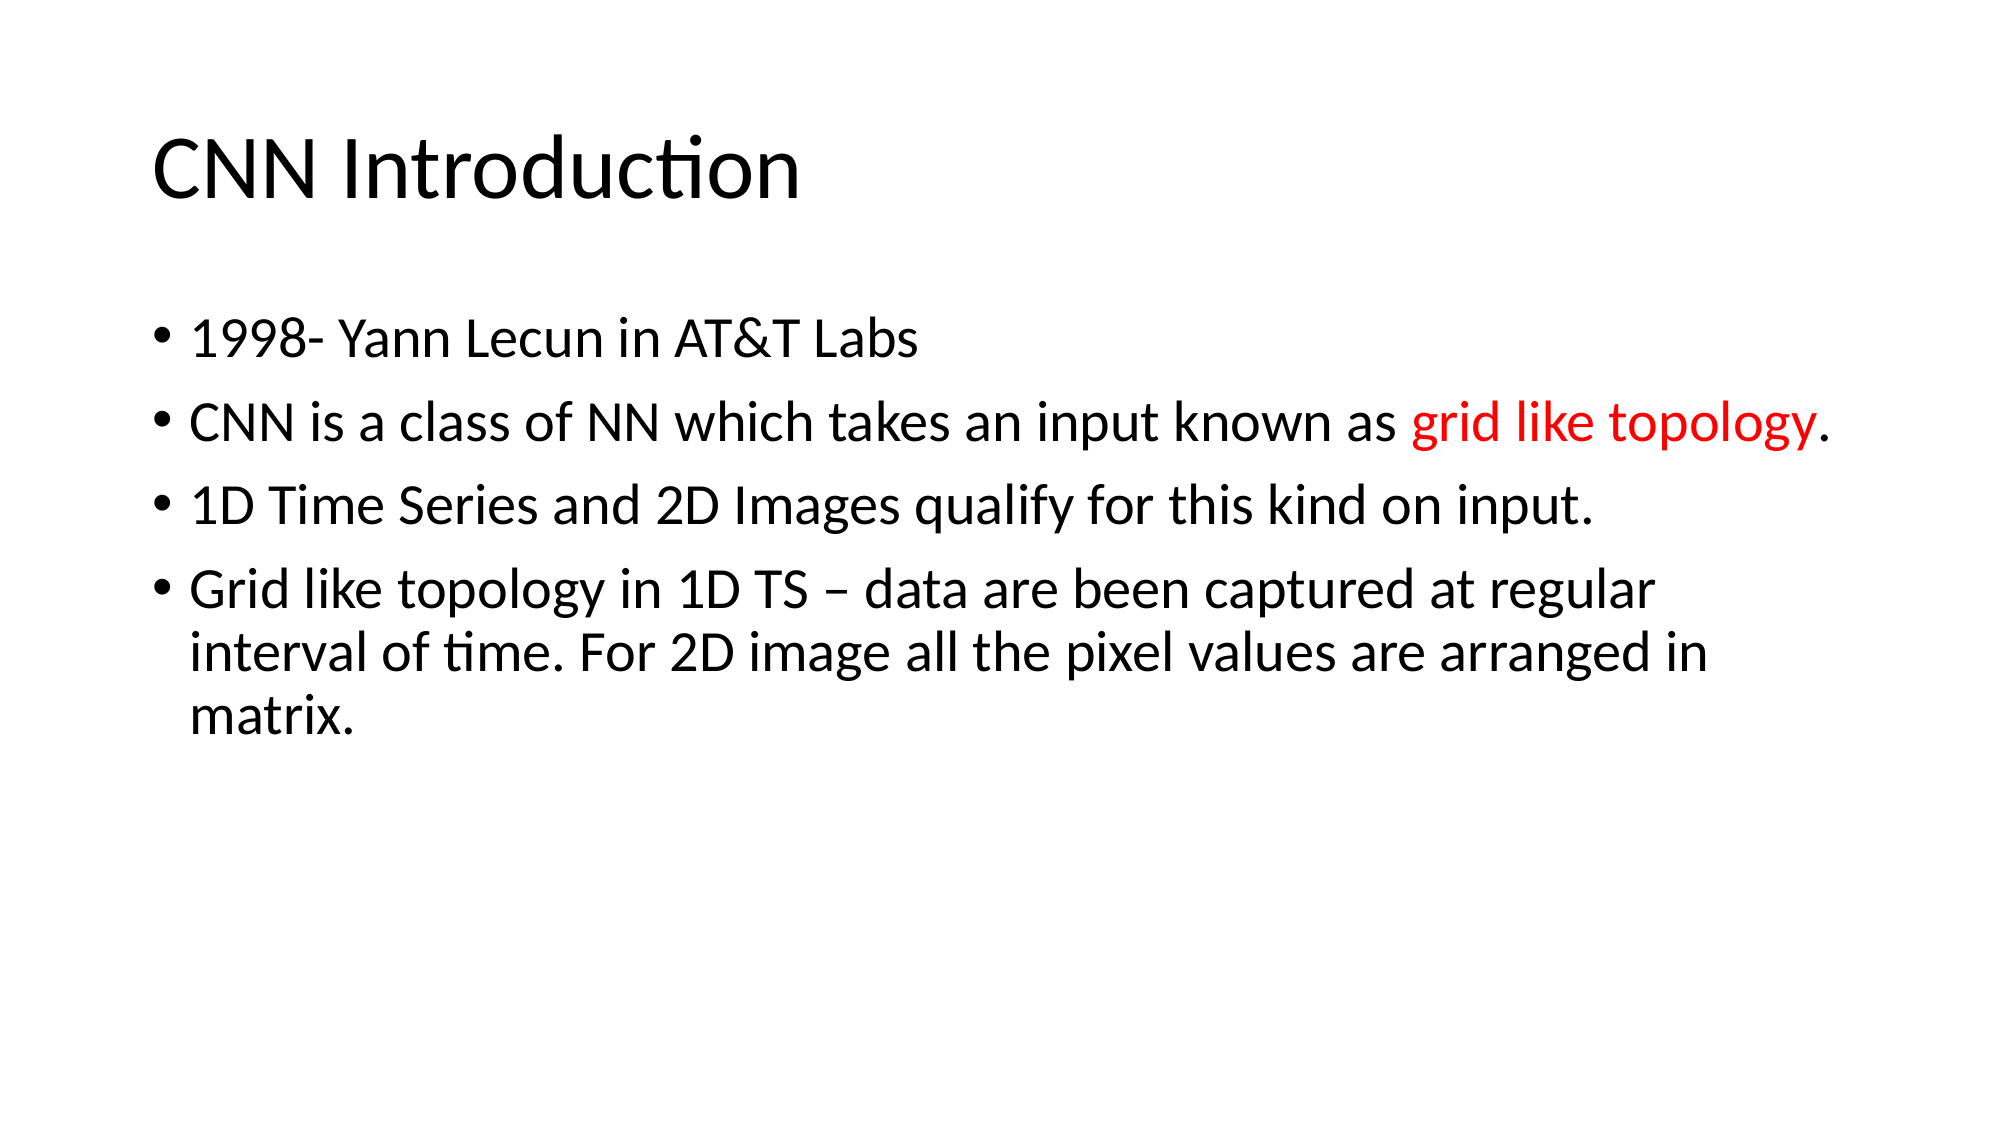

# CNN Introduction
1998- Yann Lecun in AT&T Labs
CNN is a class of NN which takes an input known as grid like topology.
1D Time Series and 2D Images qualify for this kind on input.
Grid like topology in 1D TS – data are been captured at regular interval of time. For 2D image all the pixel values are arranged in matrix.